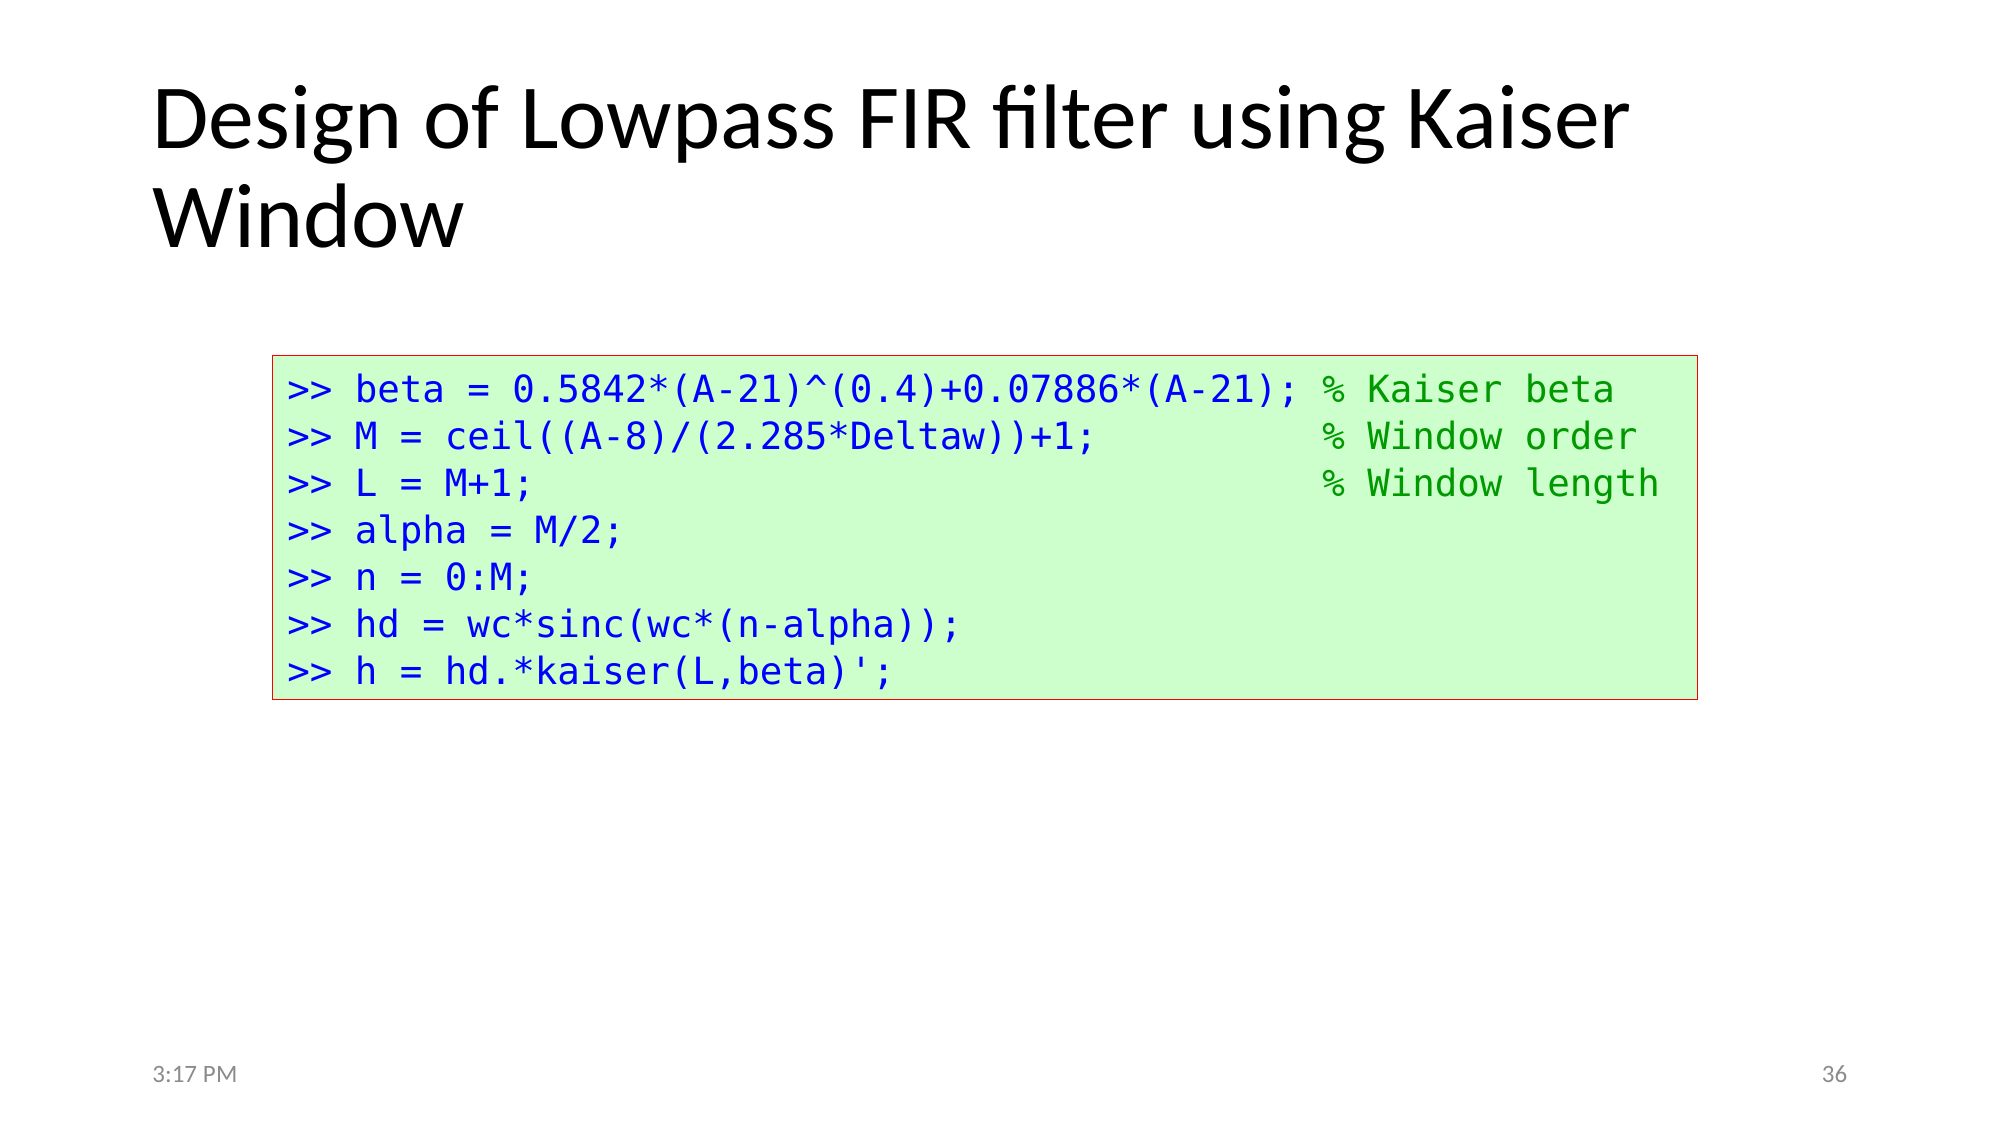

# Design of Lowpass FIR filter using Kaiser Window

>> beta = 0.5842*(A-21)^(0.4)+0.07886*(A-21); % Kaiser beta
>> M = ceil((A-8)/(2.285*Deltaw))+1;          % Window order
>> L = M+1;                                   % Window length
>> alpha = M/2;
>> n = 0:M;
>> hd = wc*sinc(wc*(n-alpha));
>> h = hd.*kaiser(L,beta)';
3:17 PM
36